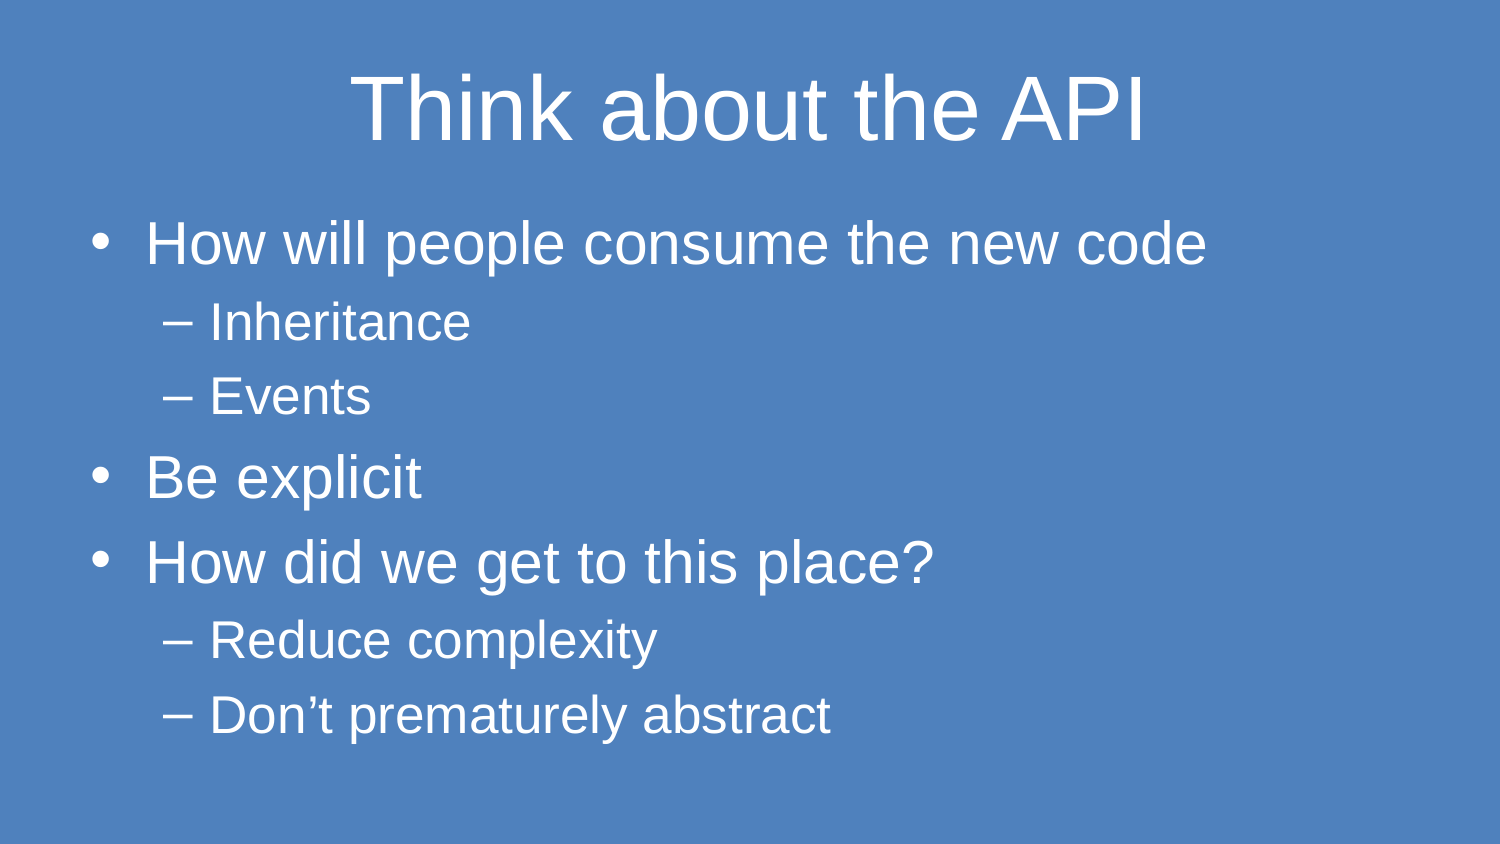

# Think about the API
How will people consume the new code
Inheritance
Events
Be explicit
How did we get to this place?
Reduce complexity
Don’t prematurely abstract